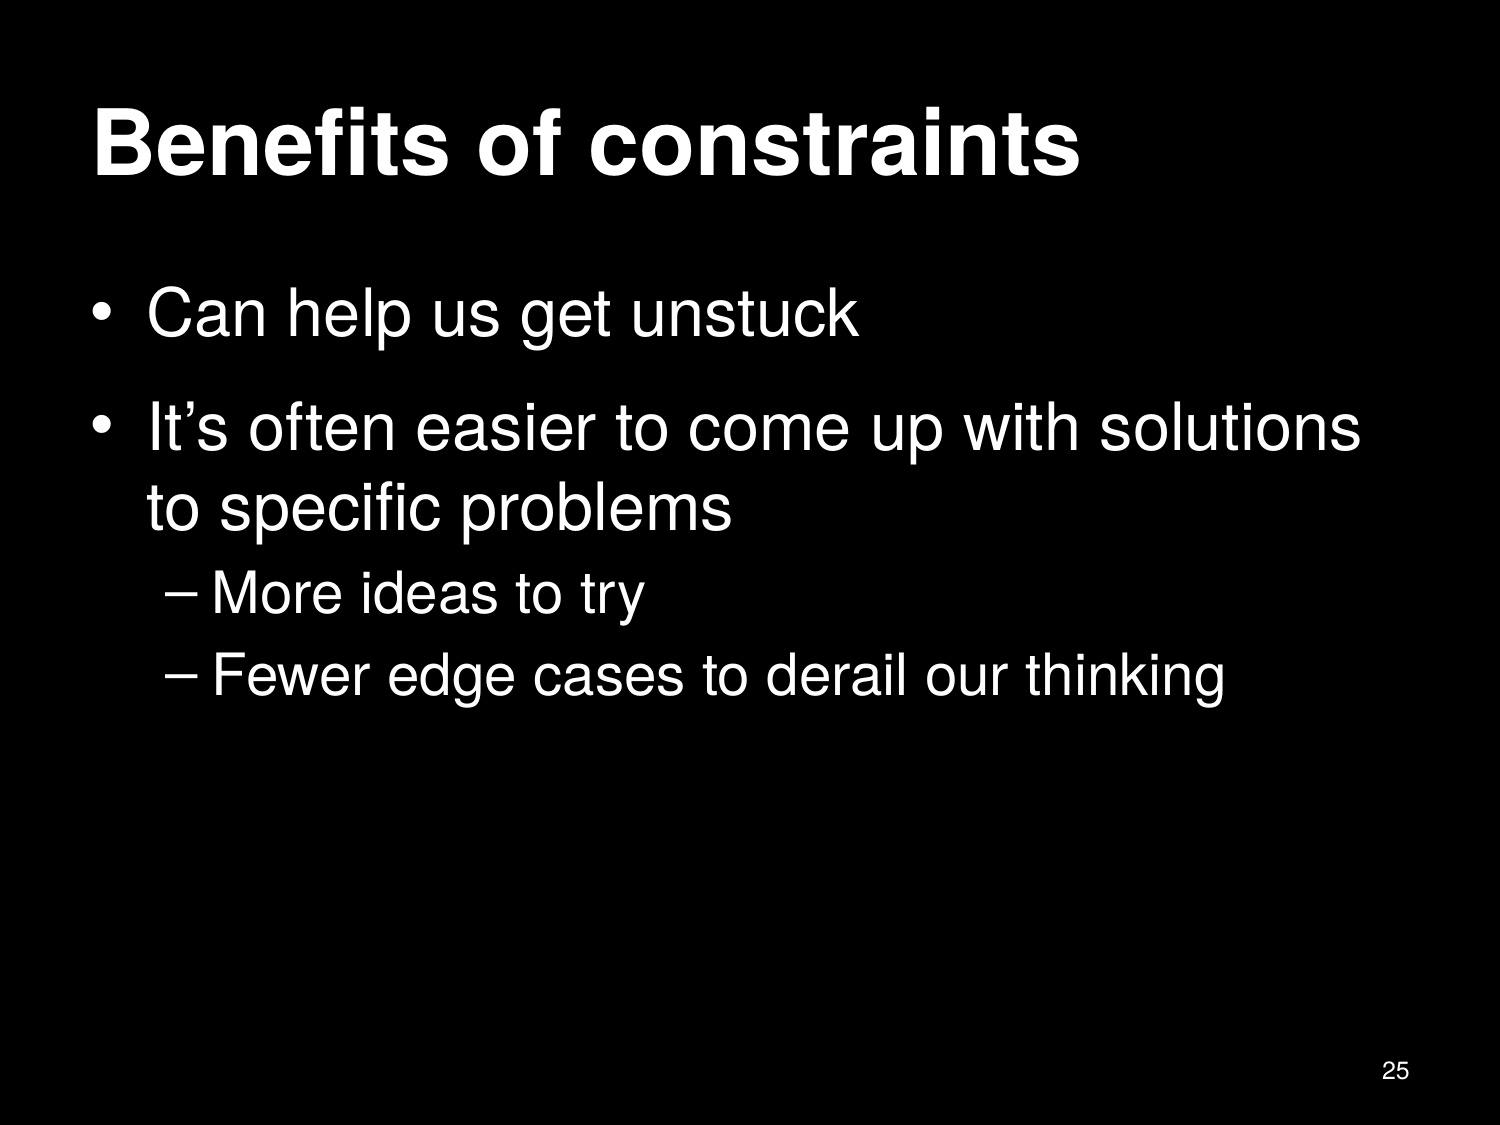

# Benefits of constraints
Can help us get unstuck
It’s often easier to come up with solutions to specific problems
More ideas to try
Fewer edge cases to derail our thinking
25